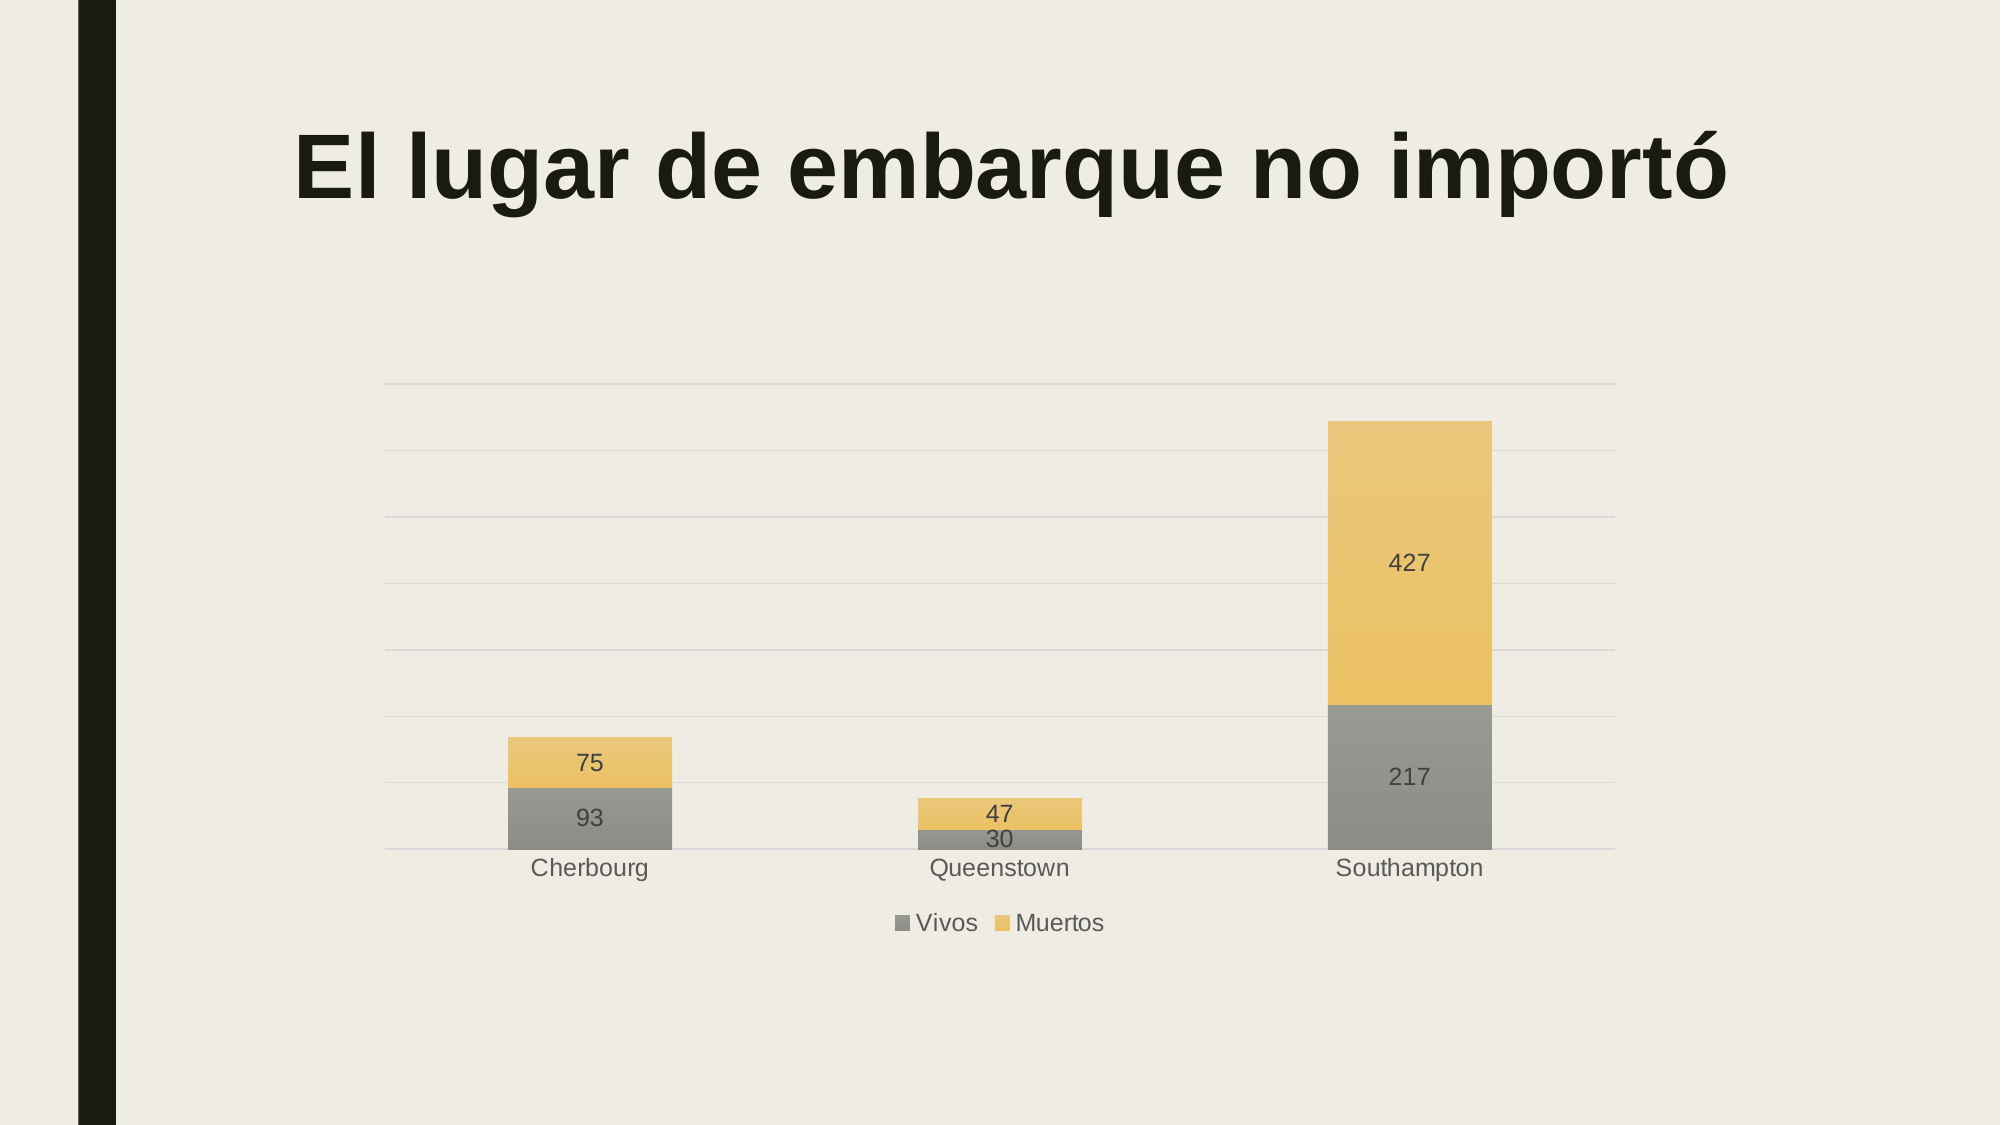

# El lugar de embarque no importó

### Chart

| Category | Vivos | Muertos |
|---|---|---|
| Cherbourg | 93.0 | 75.0 |
| Queenstown | 30.0 | 47.0 |
| Southampton | 217.0 | 427.0 |